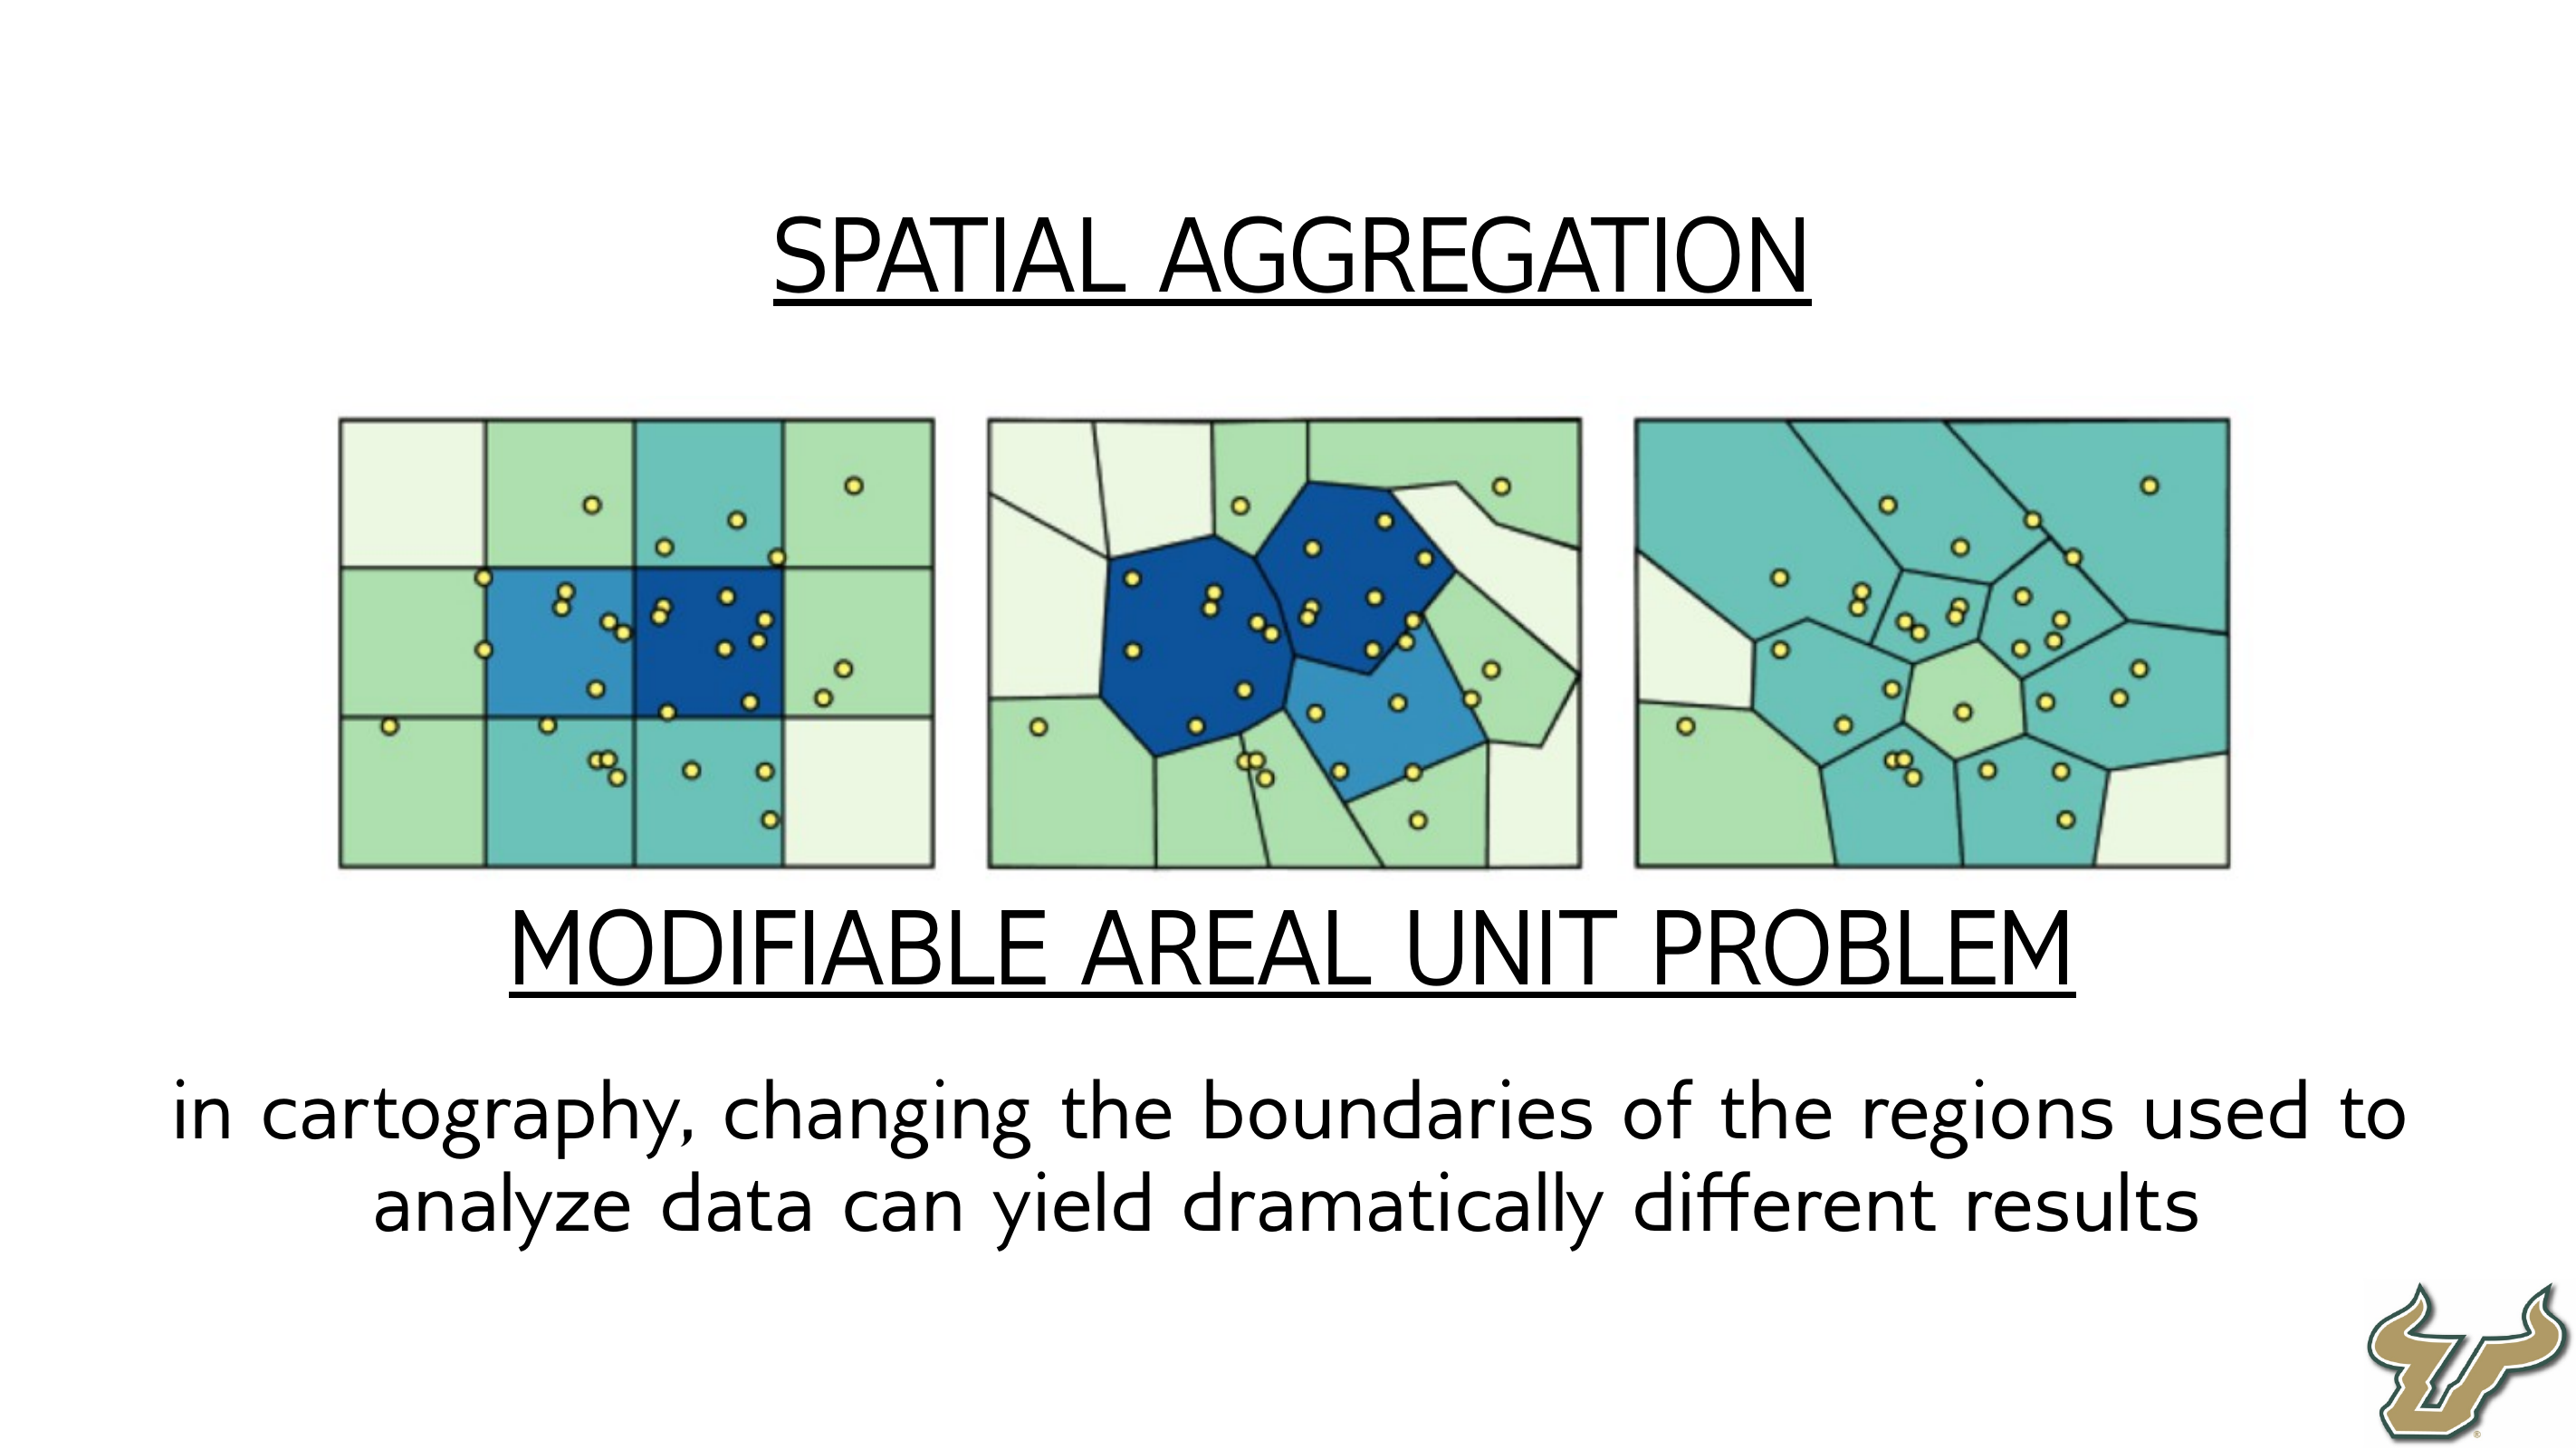

spatial aggregation

modifiable areal unit problem
in cartography, changing the boundaries of the regions used to analyze data can yield dramatically diﬀerent results